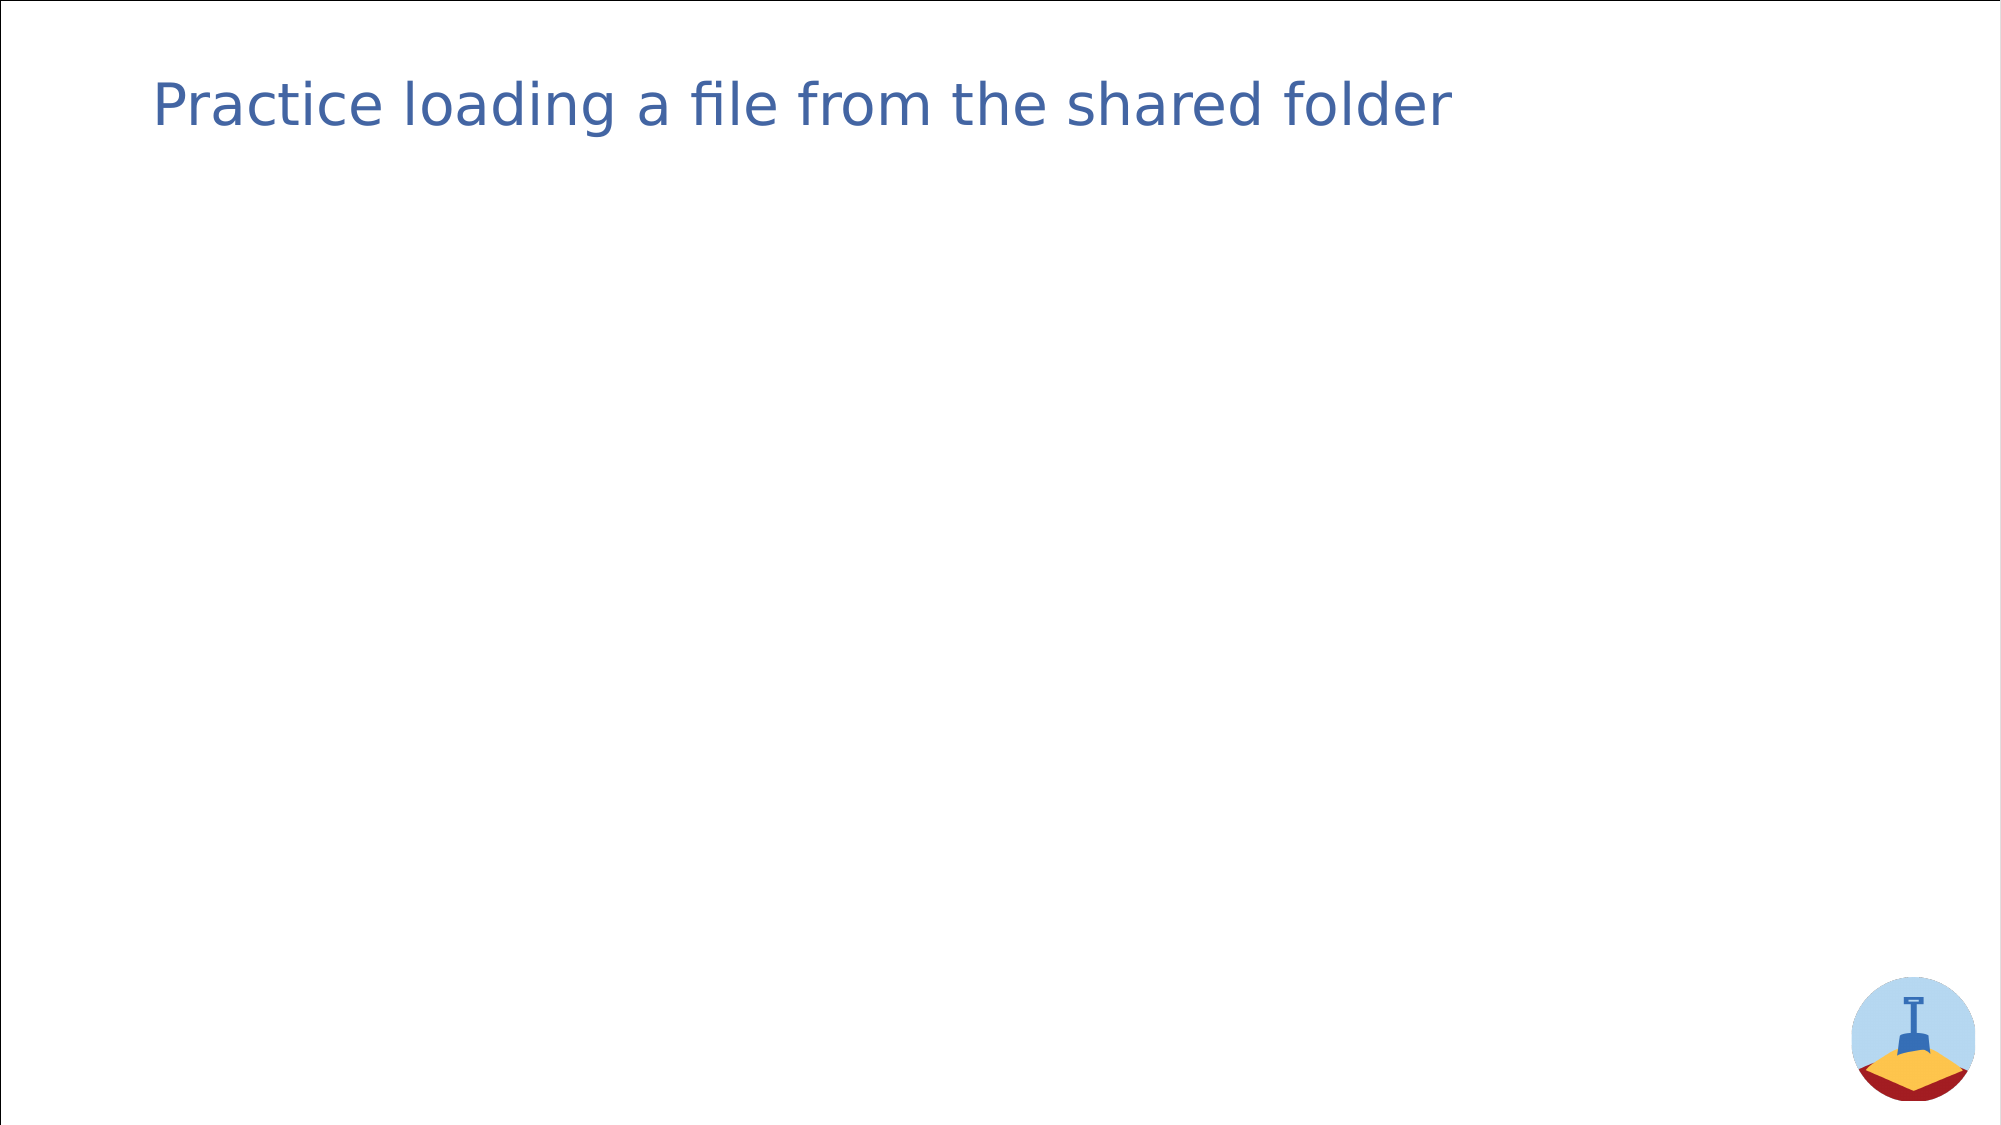

# Practice loading a file from the shared folder